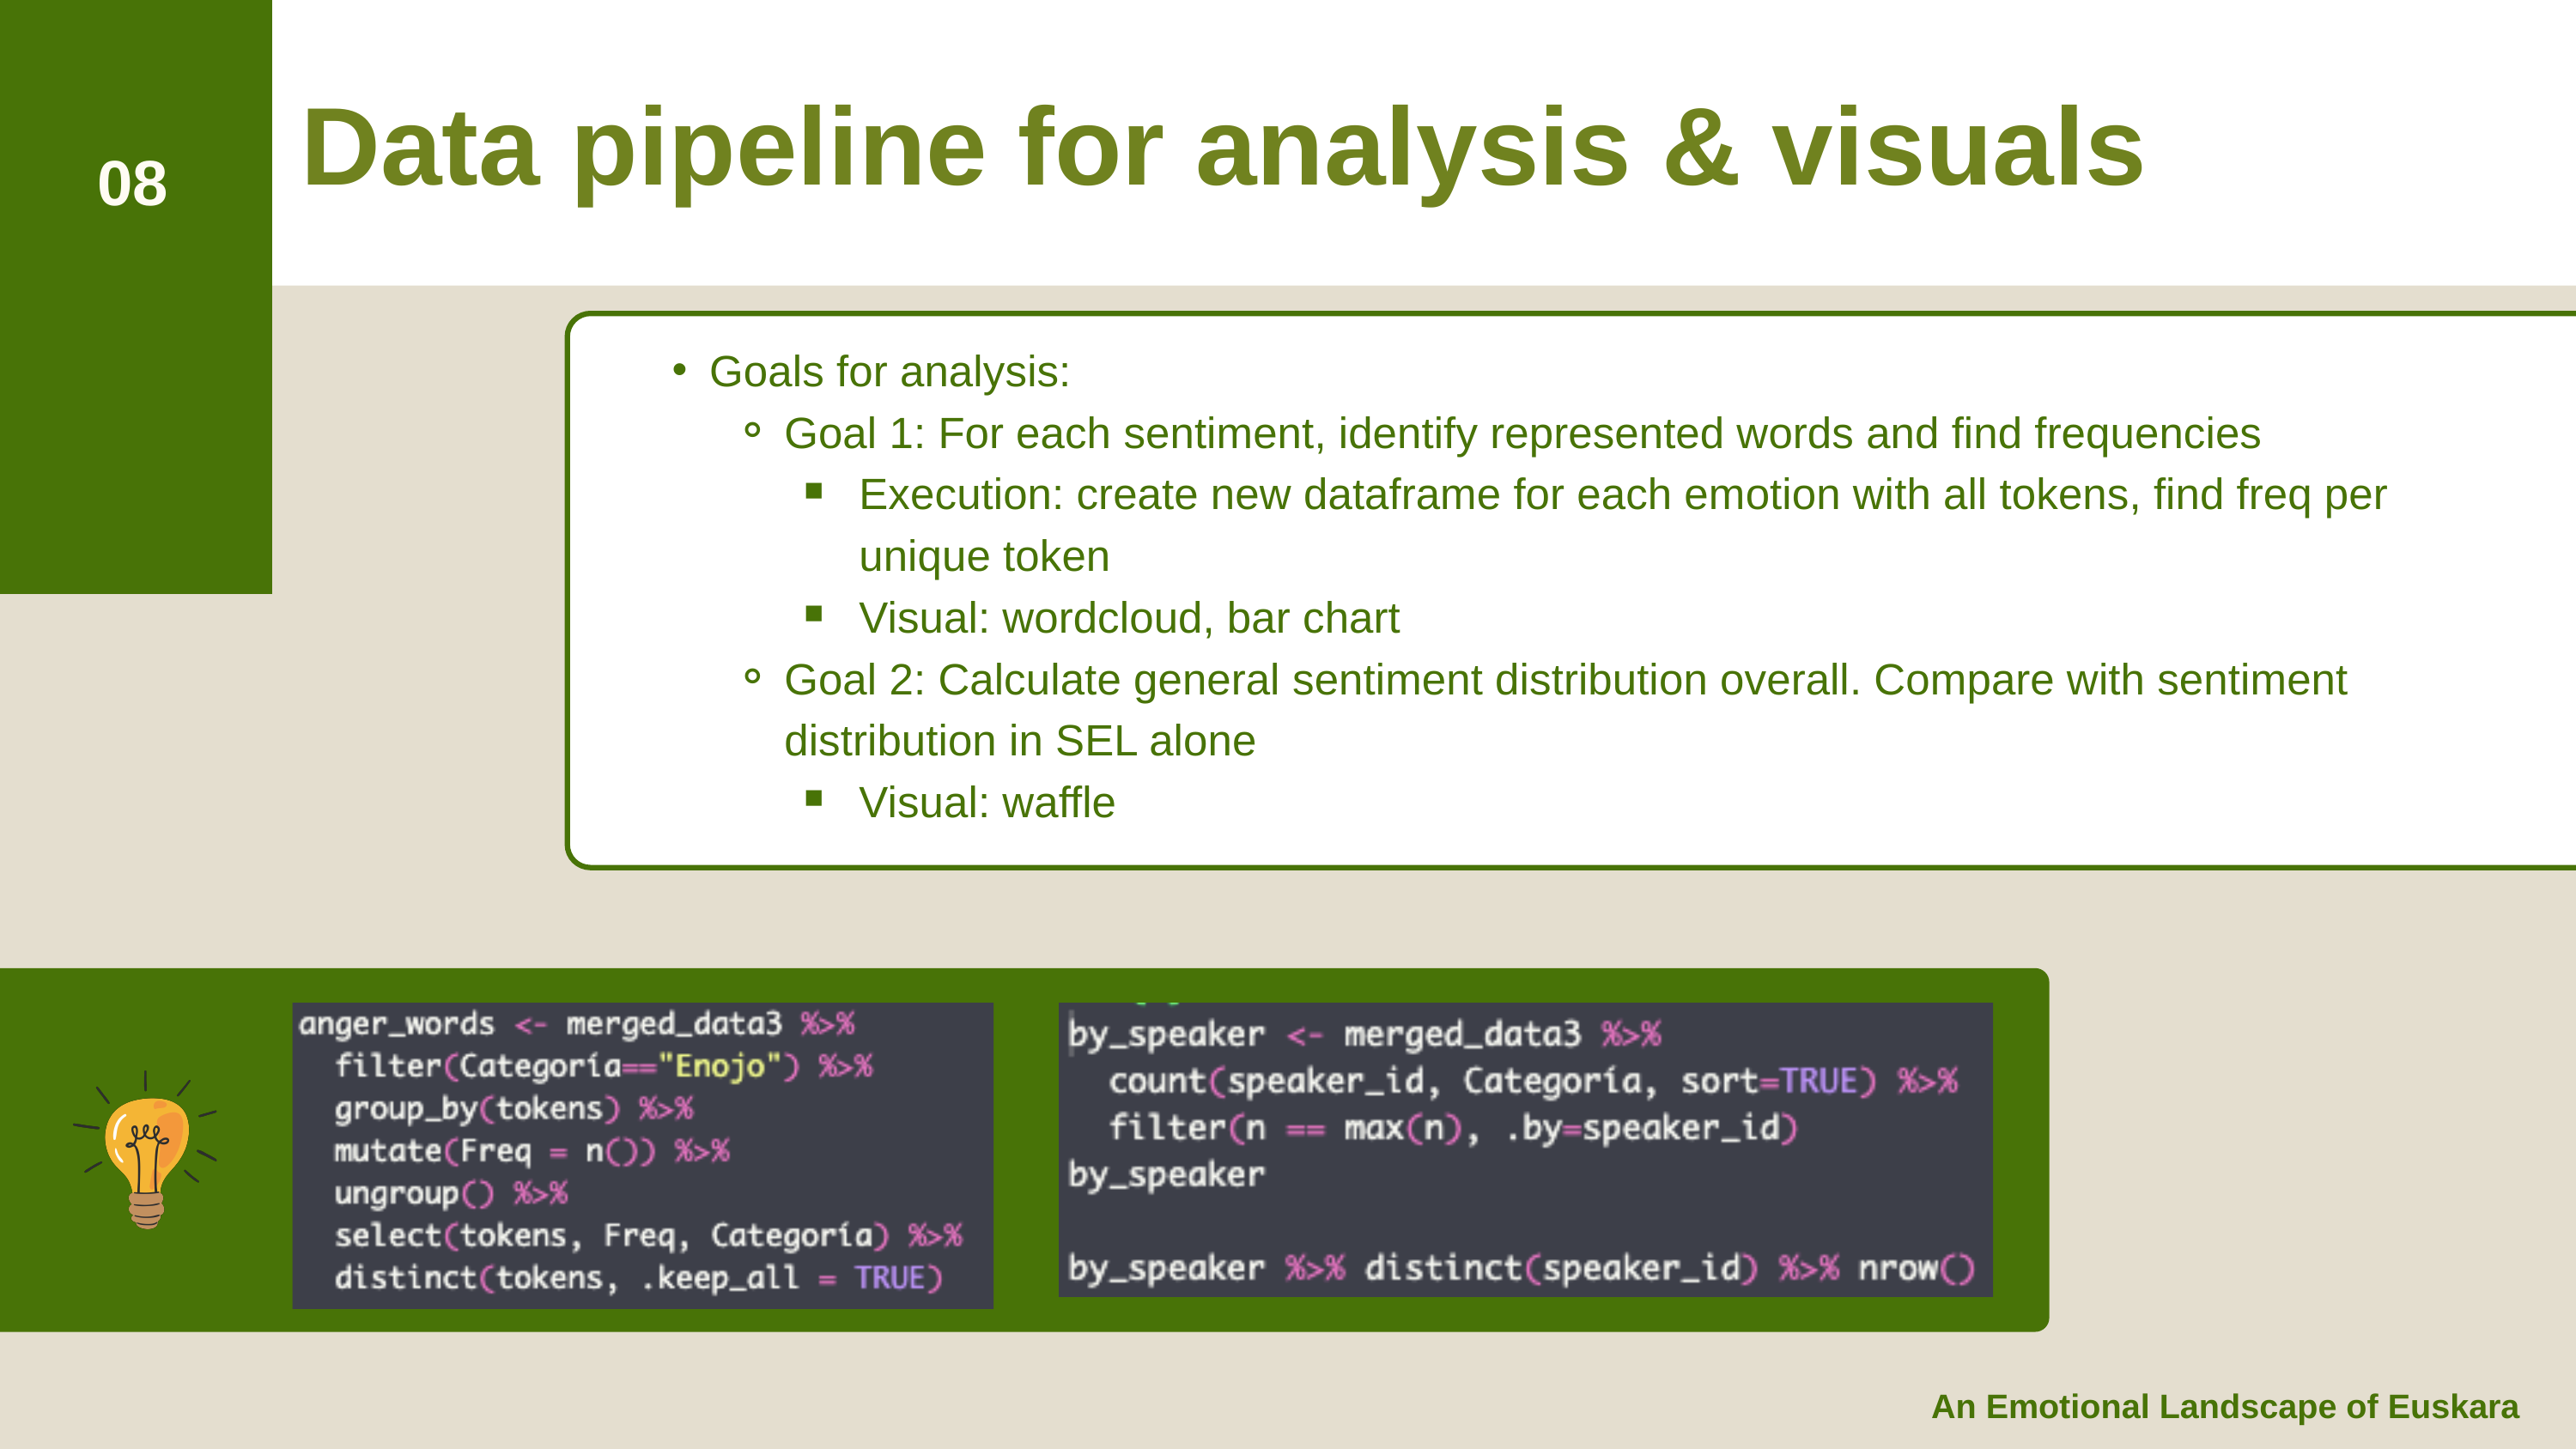

Data pipeline for analysis & visuals
08

Goals for analysis:
Goal 1: For each sentiment, identify represented words and find frequencies
Execution: create new dataframe for each emotion with all tokens, find freq per unique token
Visual: wordcloud, bar chart
Goal 2: Calculate general sentiment distribution overall. Compare with sentiment distribution in SEL alone
Visual: waffle

An Emotional Landscape of Euskara